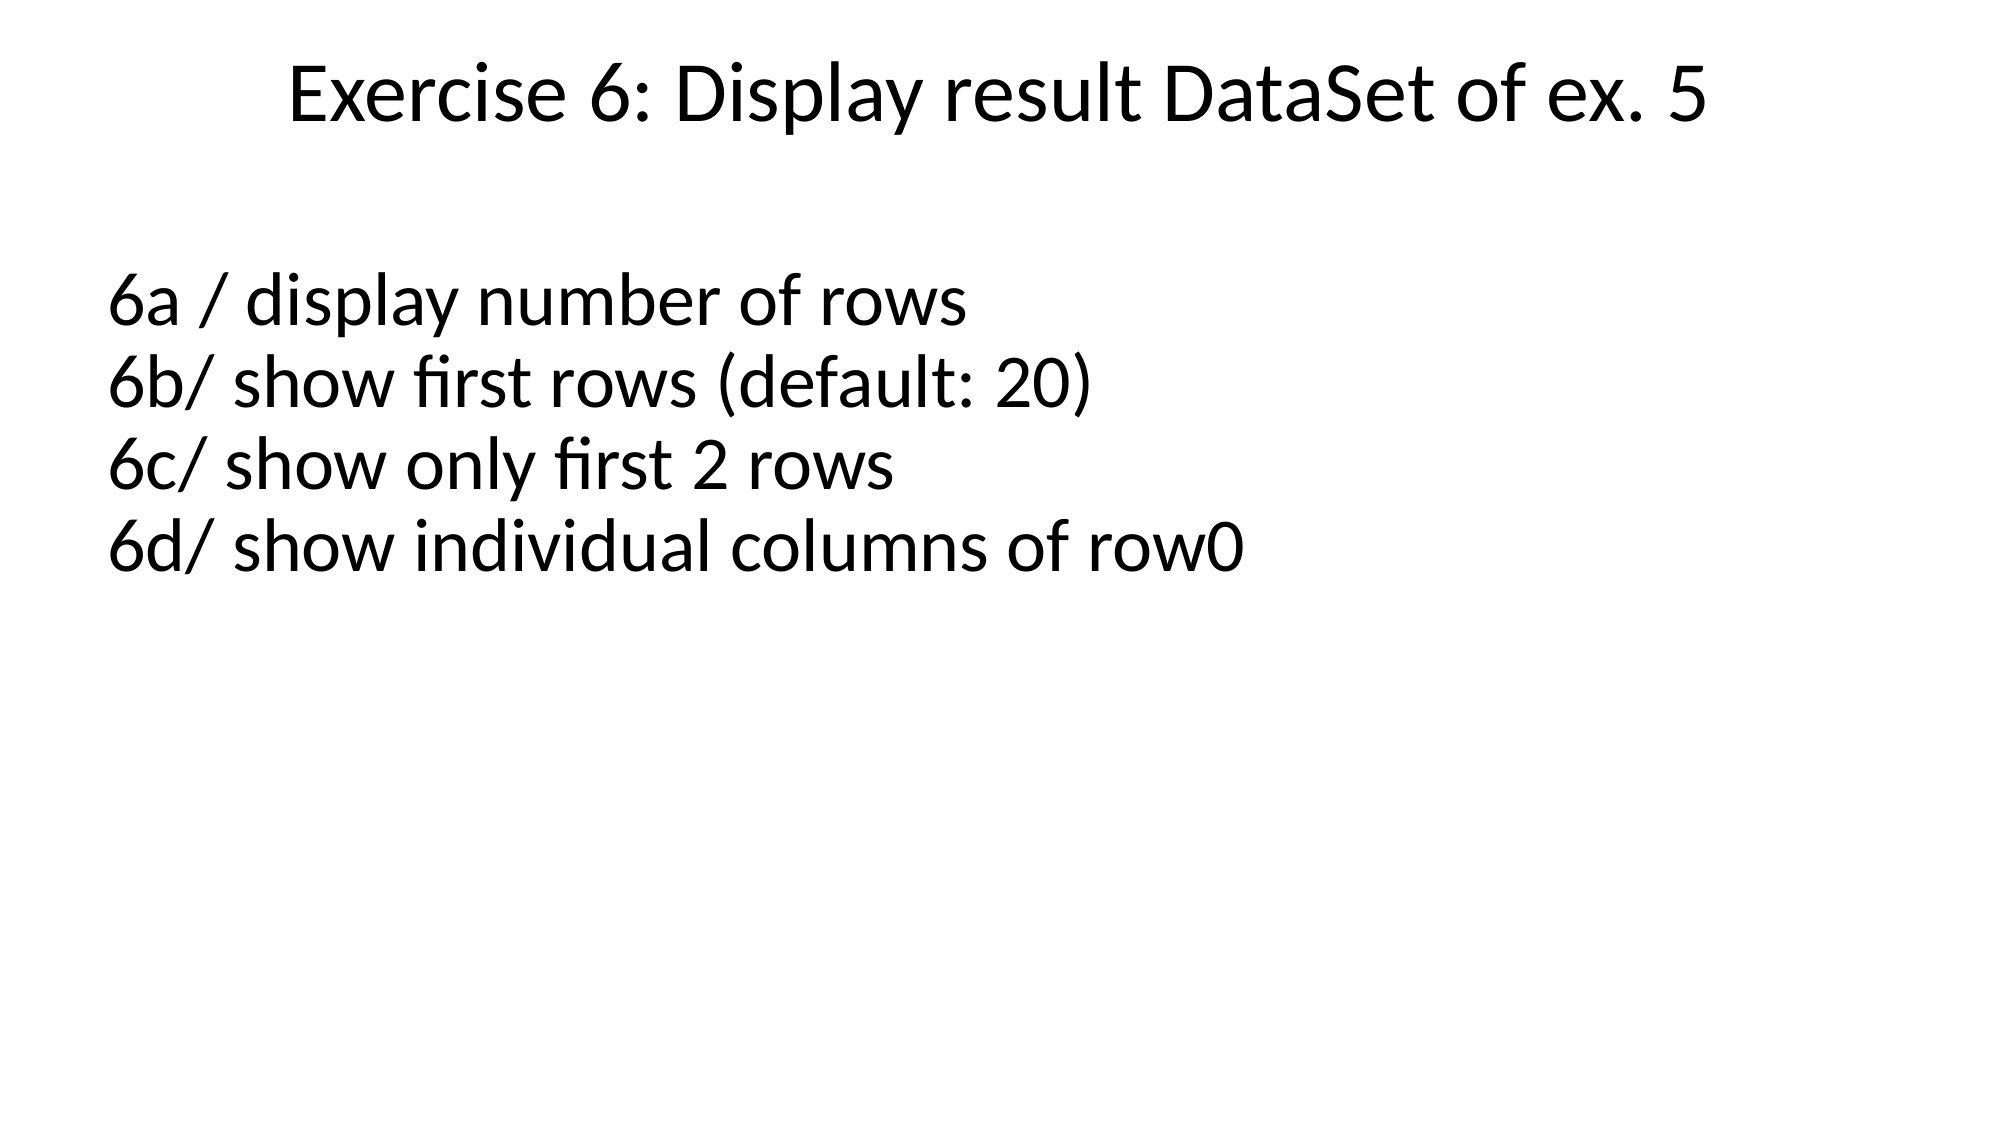

# Exercise 6: Display result DataSet of ex. 5
6a / display number of rows
6b/ show first rows (default: 20)
6c/ show only first 2 rows
6d/ show individual columns of row0